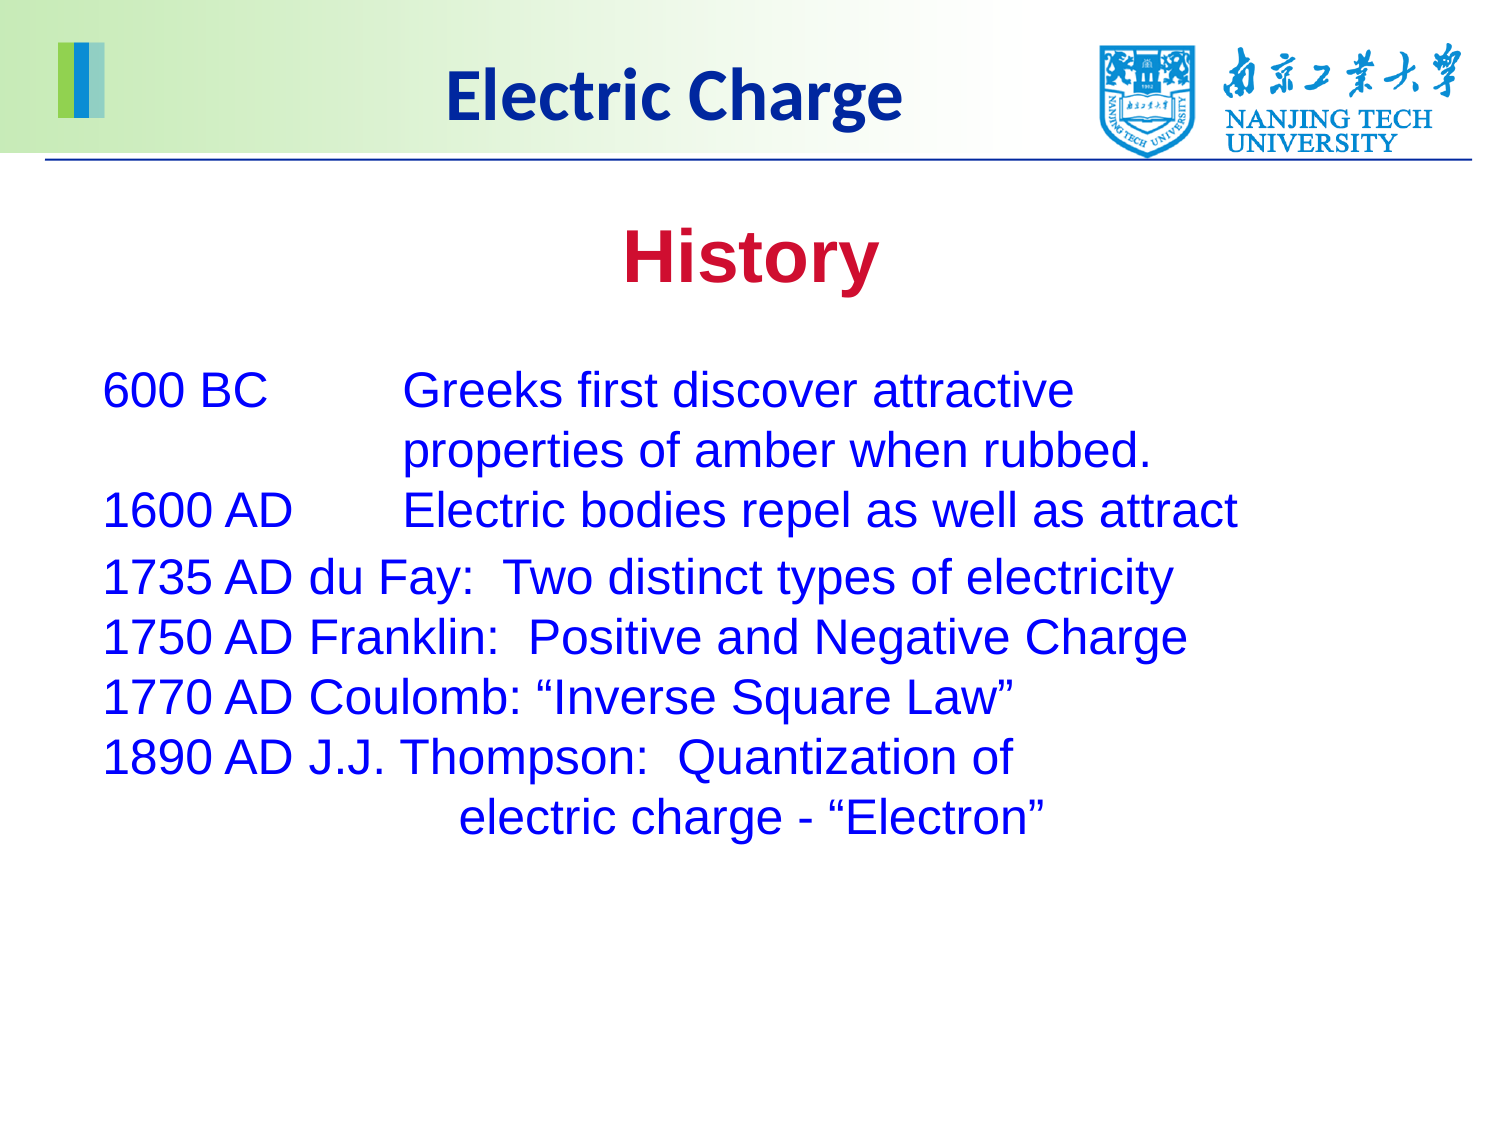

Electric Charge

History
600 BC	Greeks first discover attractive
		properties of amber when rubbed.
1600 AD	Electric bodies repel as well as attract
1735 AD	du Fay:  Two distinct types of electricity
1750 AD	Franklin:  Positive and Negative Charge
1770 AD	Coulomb: “Inverse Square Law”
1890 AD	J.J. Thompson:  Quantization of
		electric charge - “Electron”